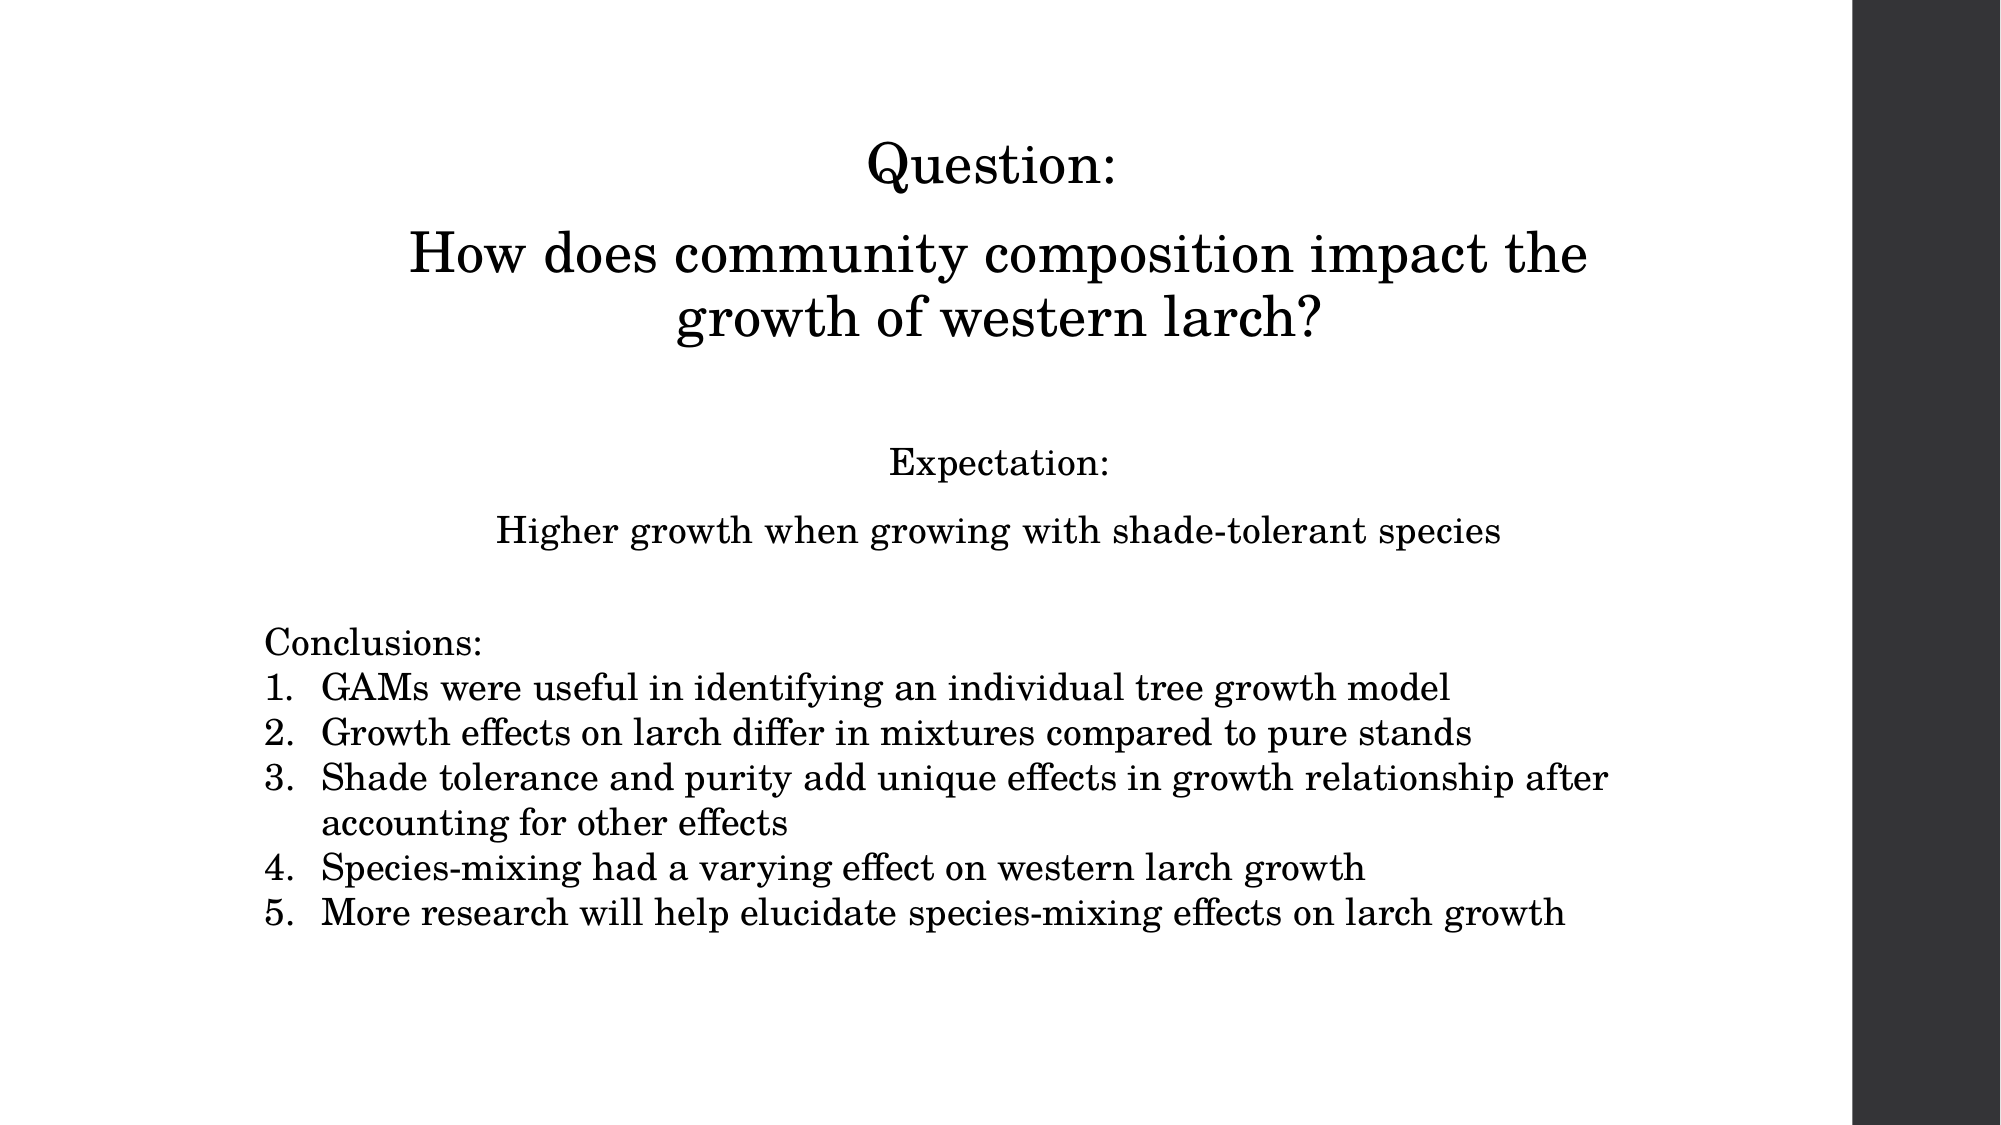

Question:
How does community composition impact the growth of western larch?

Expectation:
Higher growth when growing with shade-tolerant species

Conclusions:
GAMs were useful in identifying an individual tree growth model
Growth effects on larch differ in mixtures compared to pure stands
Shade tolerance and purity add unique effects in growth relationship after accounting for other effects
Species-mixing had a varying effect on western larch growth
More research will help elucidate species-mixing effects on larch growth